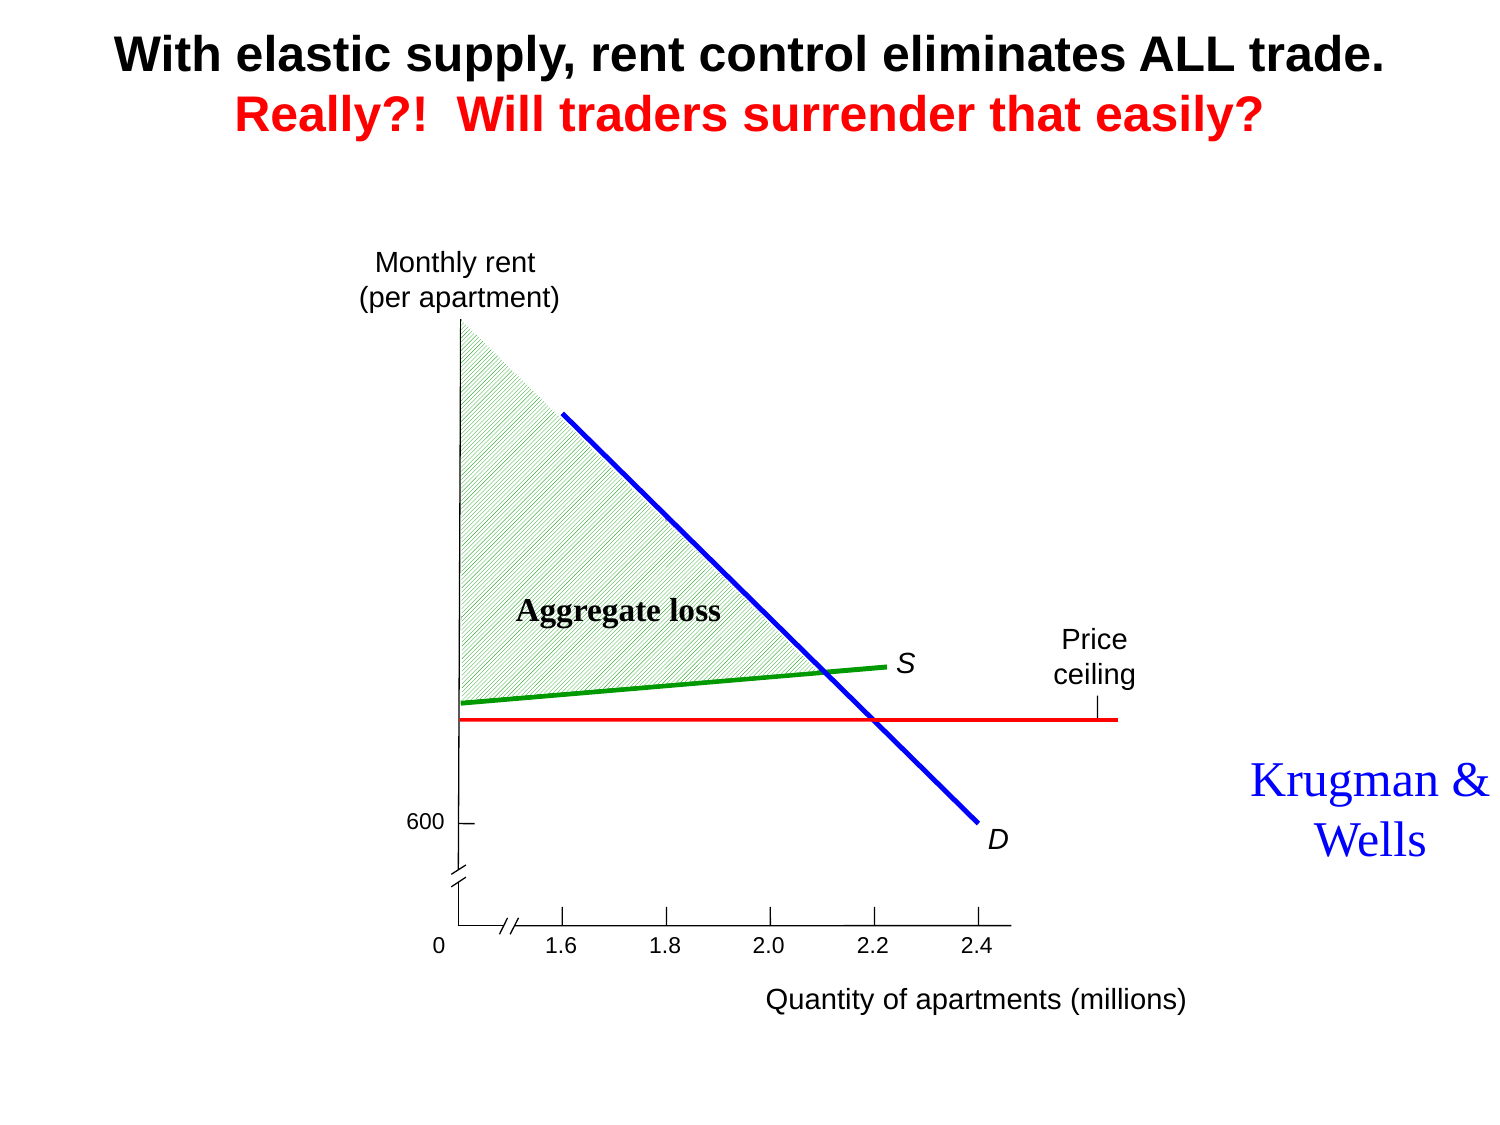

# With elastic supply, rent control eliminates ALL trade. Really?!  Will traders surrender that easily?
Monthly rent
(per apartment)

Aggregate loss
Price ceiling
S

Krugman & Wells
600
D

0
1.6
1.8
2.0
2.2
2.4
Quantity of apartments (millions)